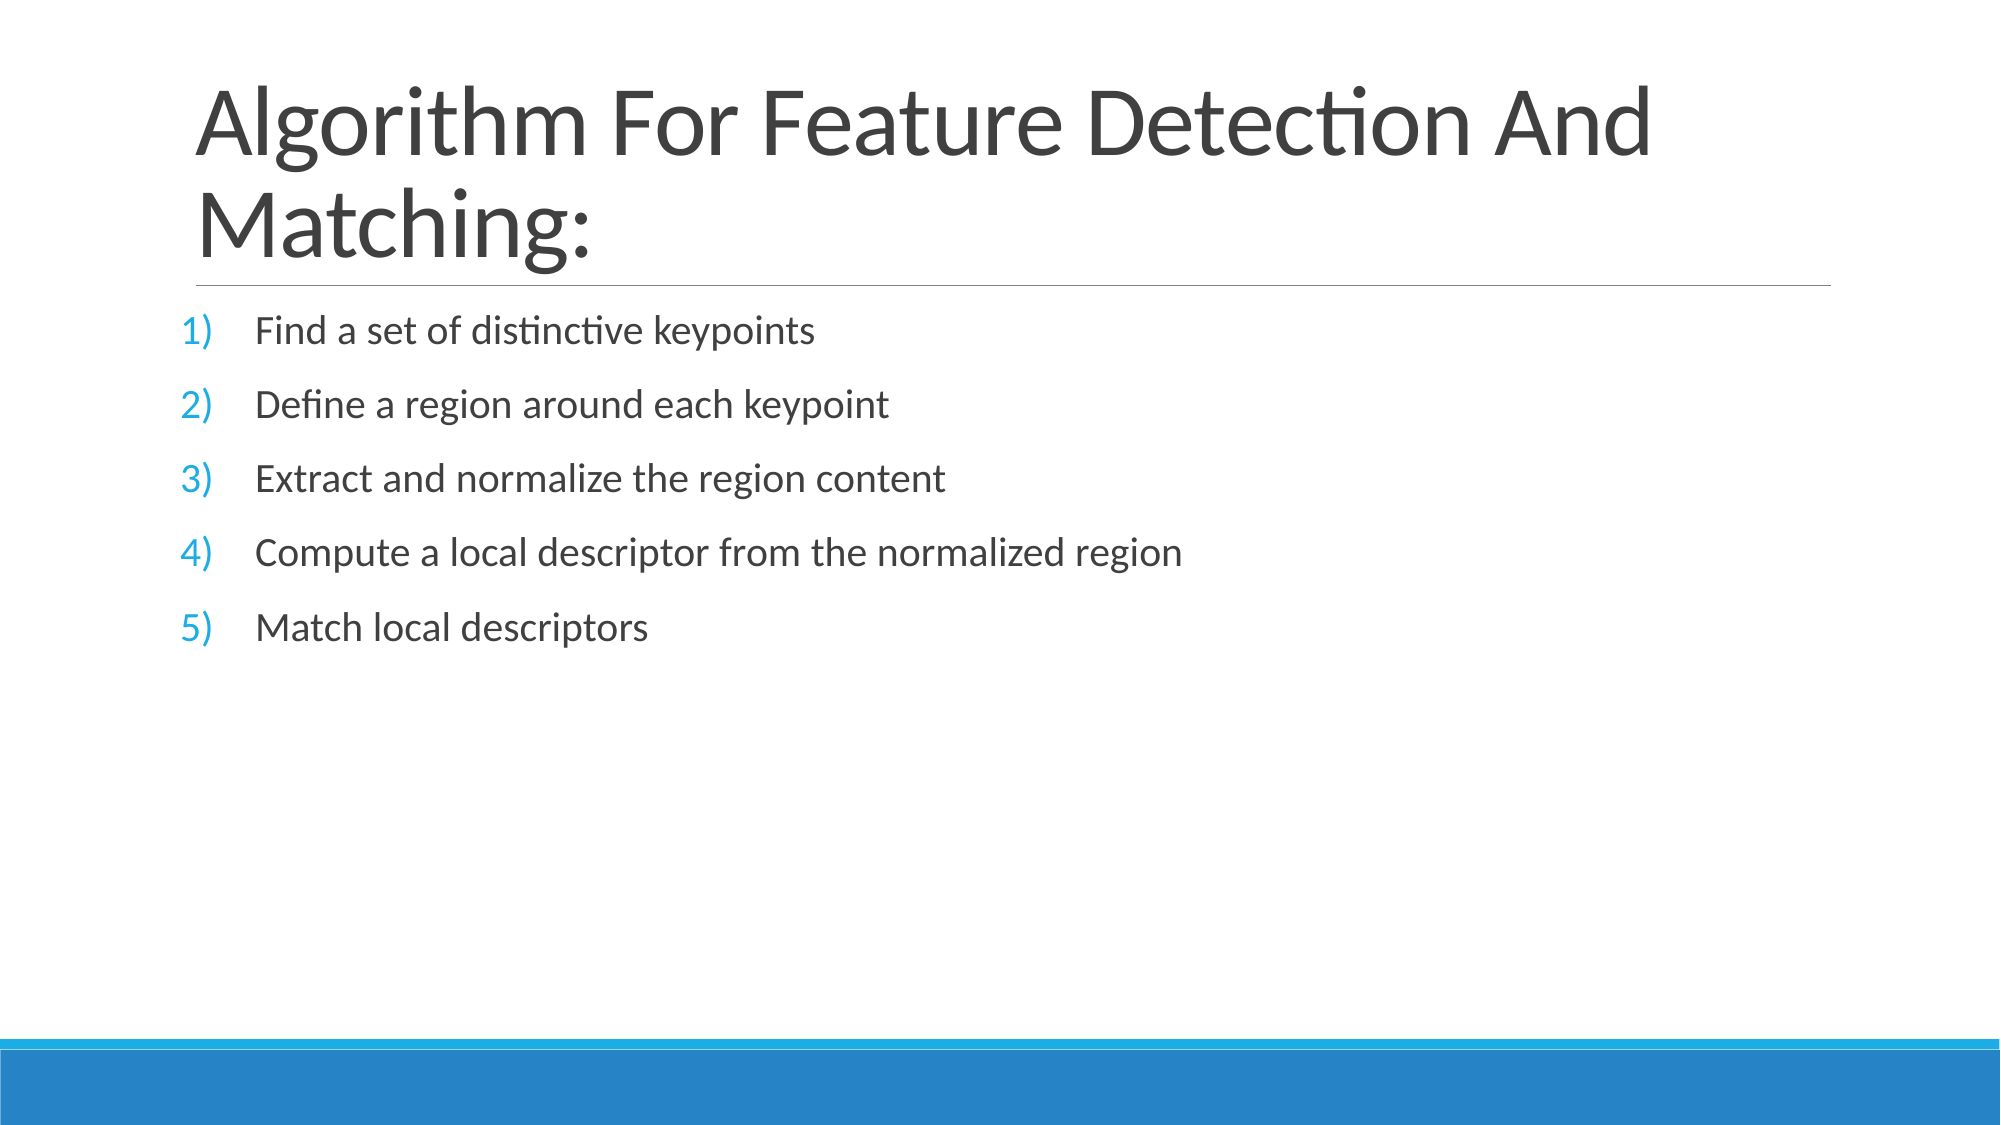

# Algorithm For Feature Detection And Matching:
Find a set of distinctive keypoints
Define a region around each keypoint
Extract and normalize the region content
Compute a local descriptor from the normalized region
Match local descriptors